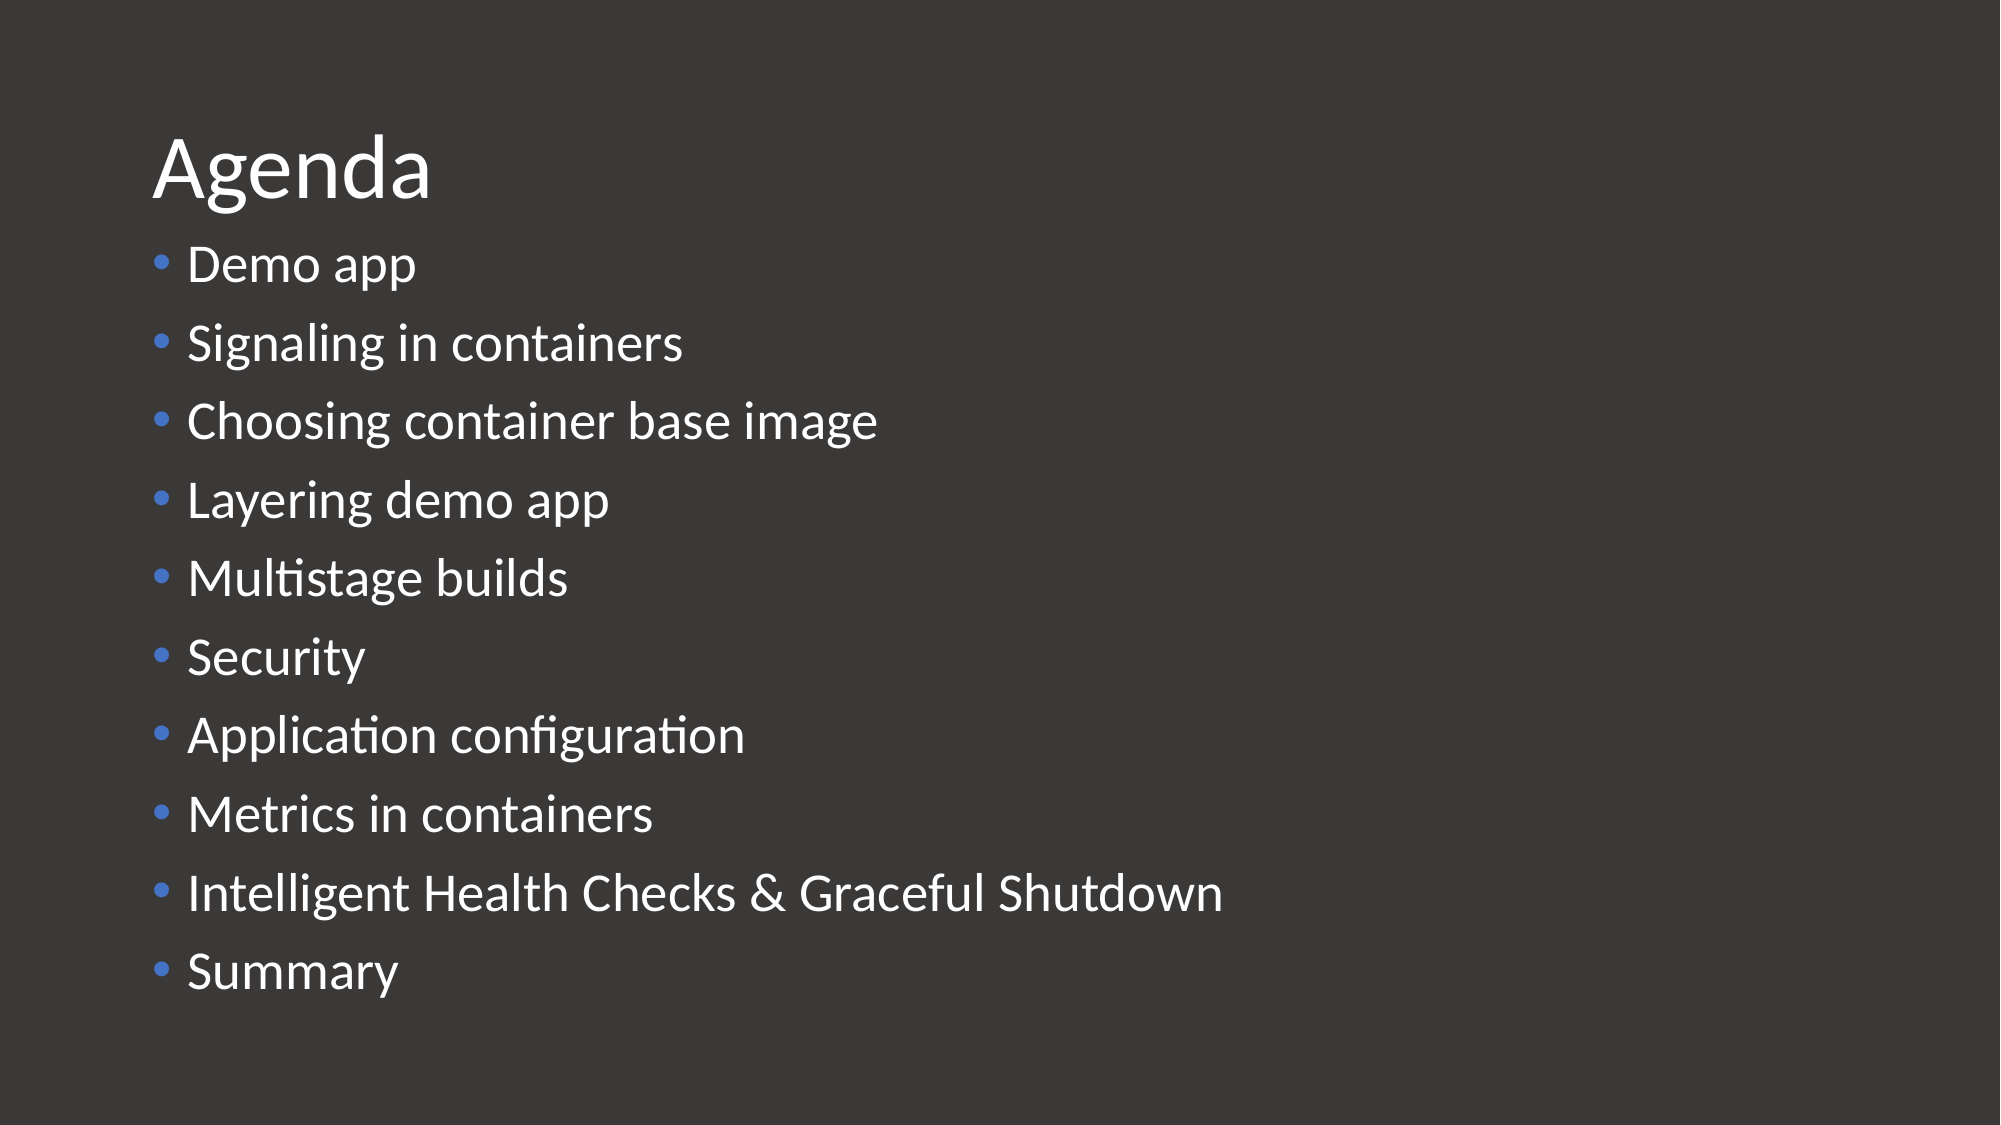

# Agenda
Demo app
Signaling in containers
Choosing container base image
Layering demo app
Multistage builds
Security
Application configuration
Metrics in containers
Intelligent Health Checks & Graceful Shutdown
Summary